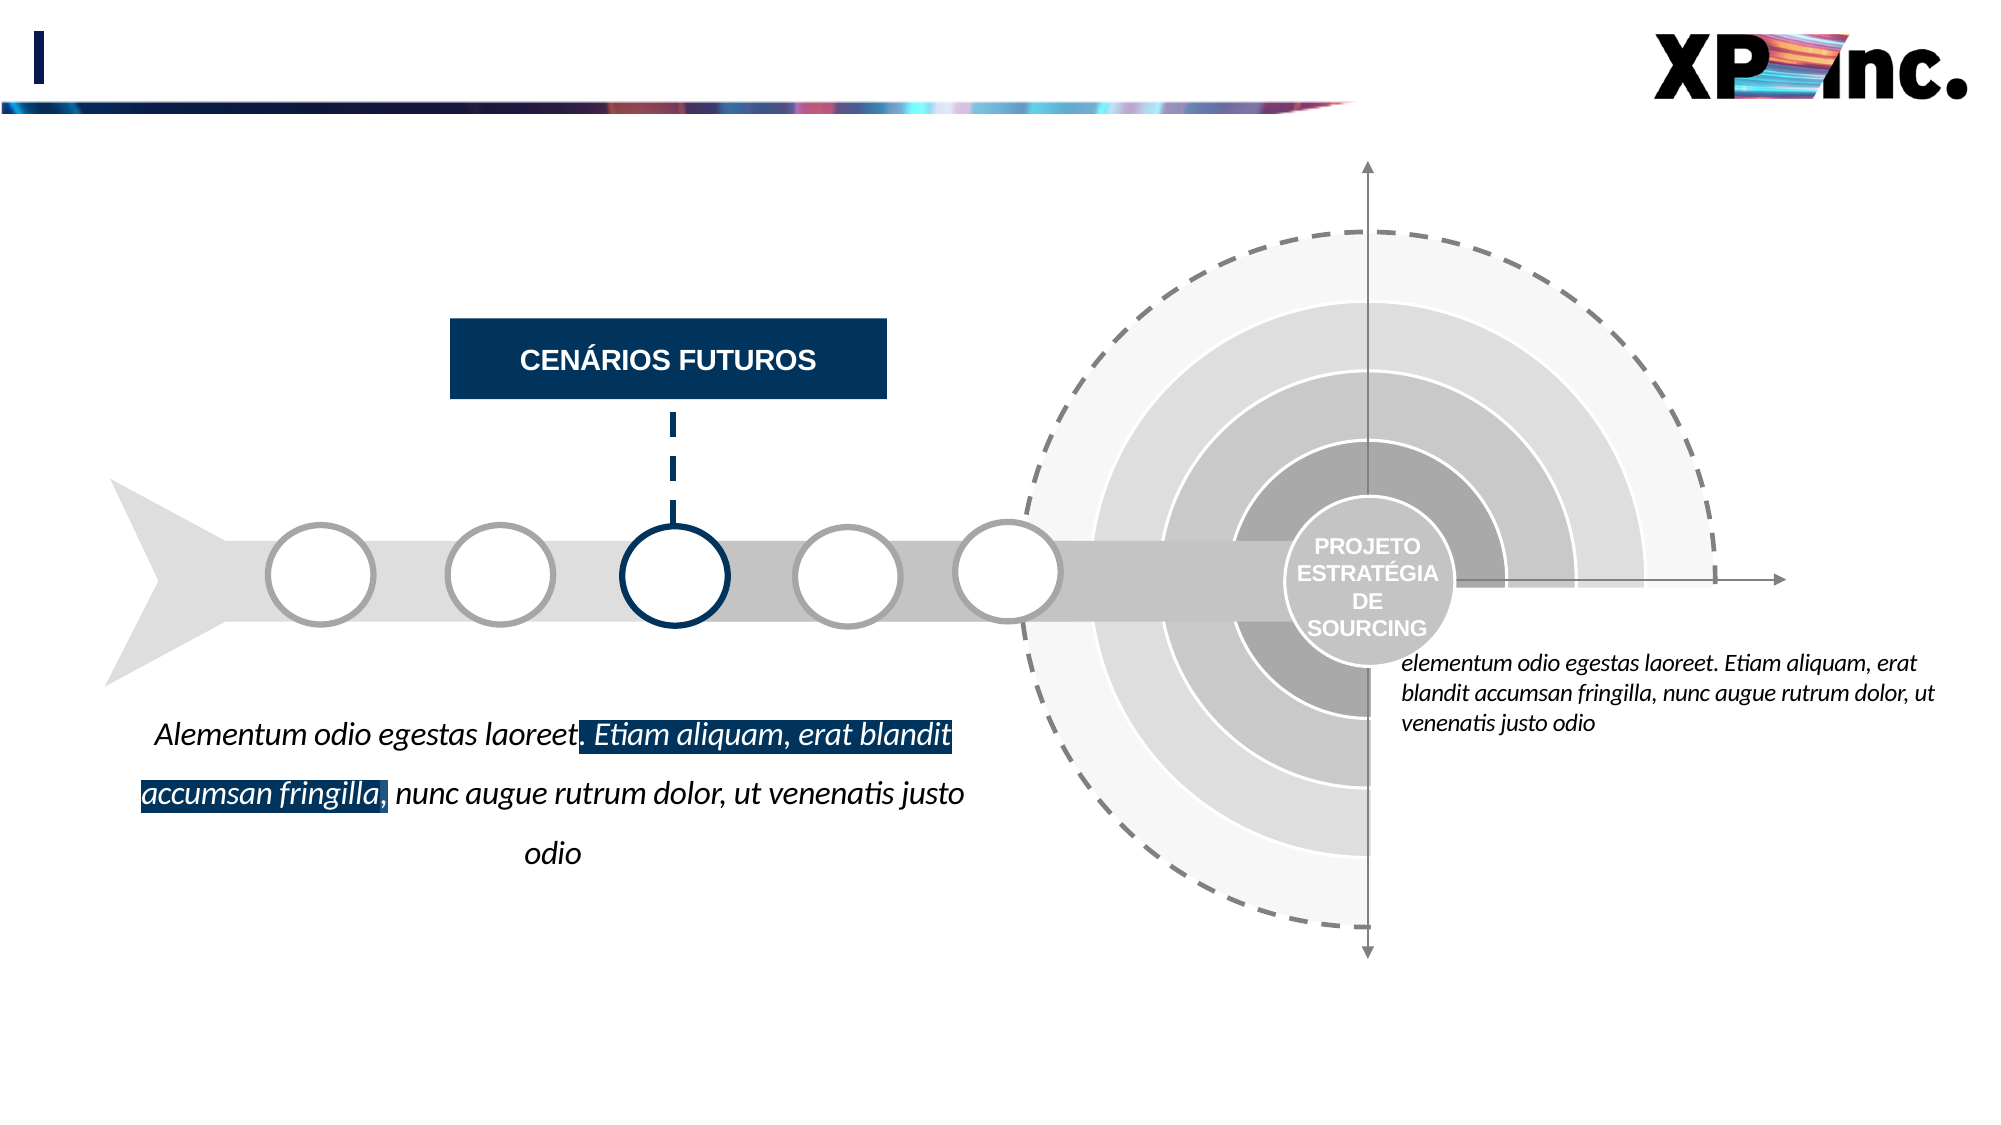

#

CENÁRIOS FUTUROS

PROJETO ESTRATÉGIA DE SOURCING

Projeto 2148

elementum odio egestas laoreet. Etiam aliquam, erat blandit accumsan fringilla, nunc augue rutrum dolor, ut venenatis justo odio
Alementum odio egestas laoreet. Etiam aliquam, erat blandit accumsan fringilla, nunc augue rutrum dolor, ut venenatis justo odio